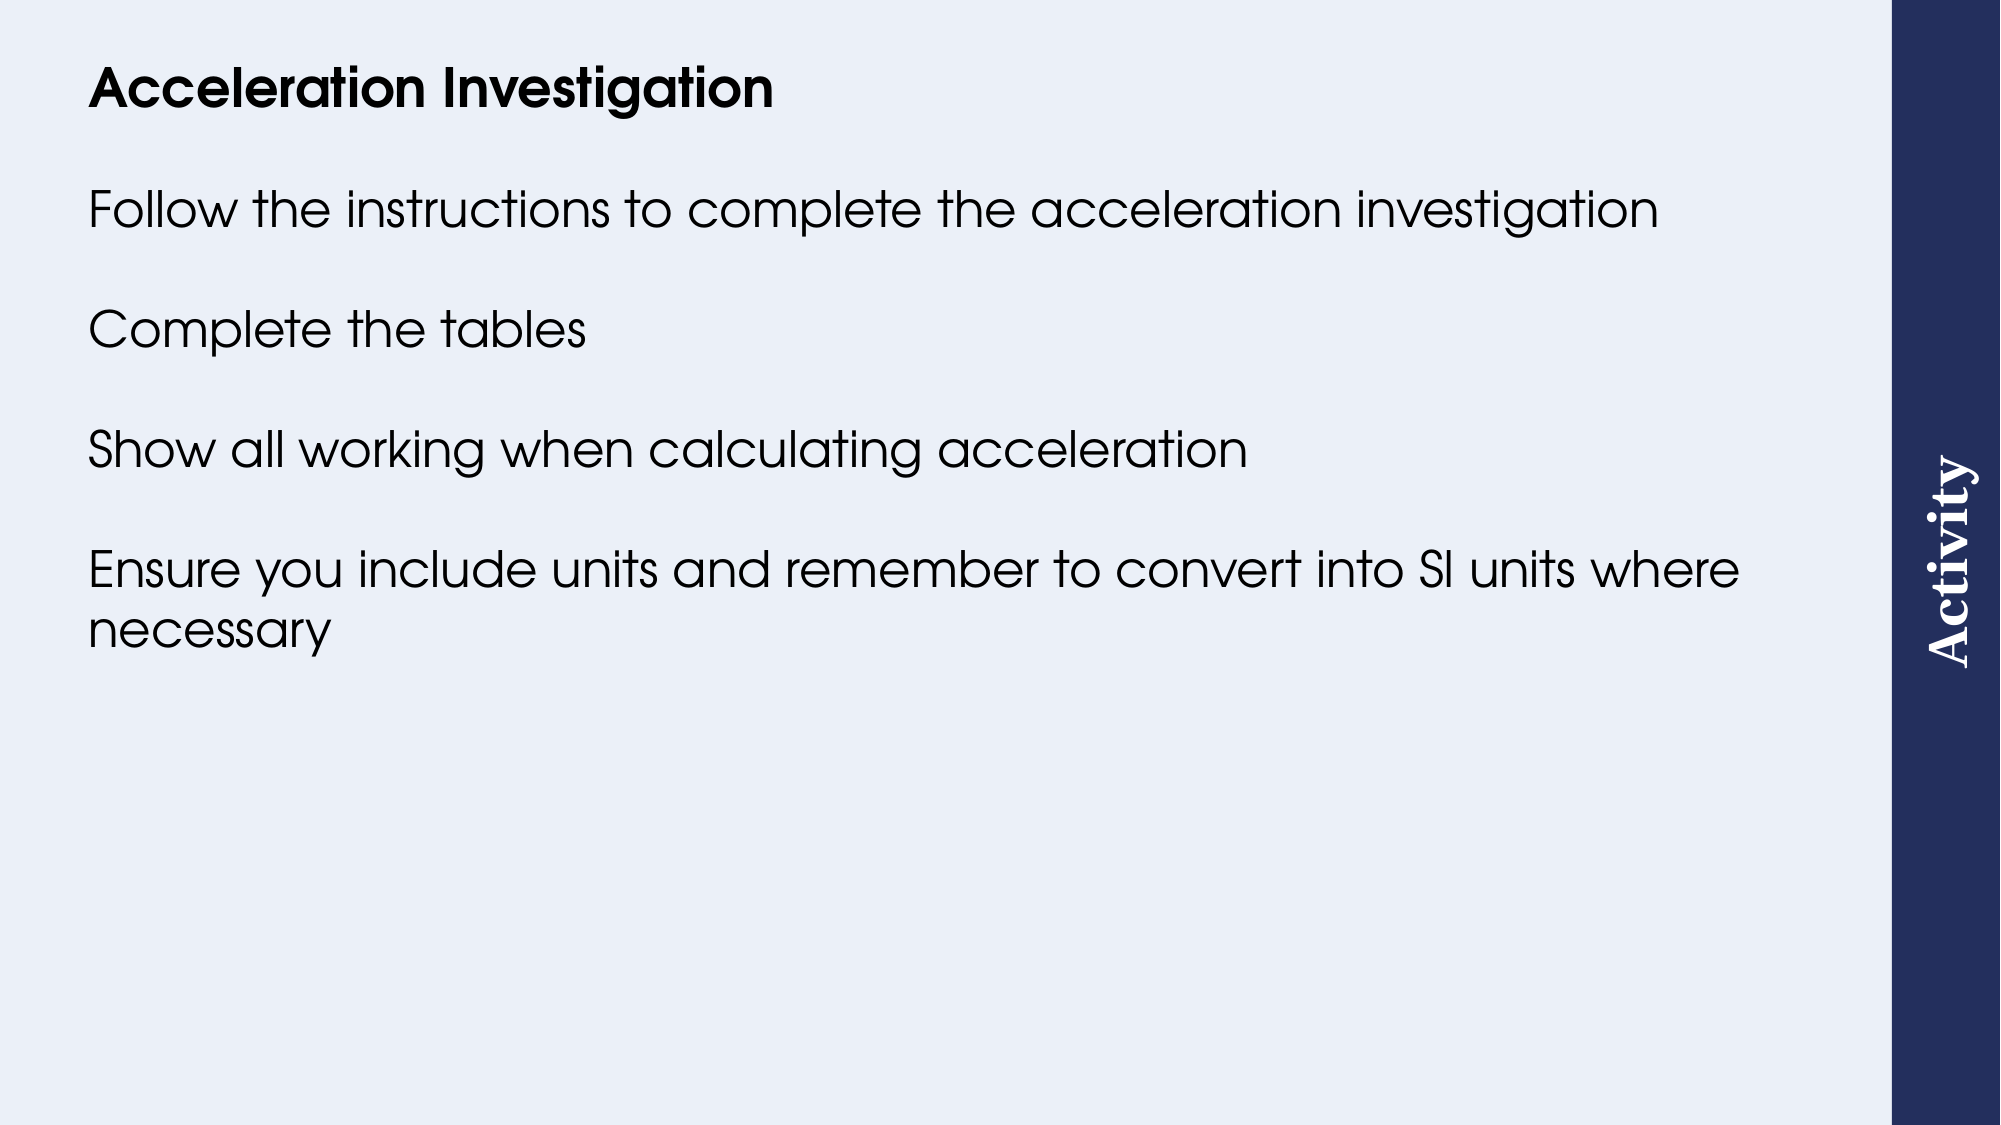

# Acceleration Investigation
Follow the instructions to complete the acceleration investigation

Complete the tables

Show all working when calculating acceleration

Ensure you include units and remember to convert into SI units where necessary